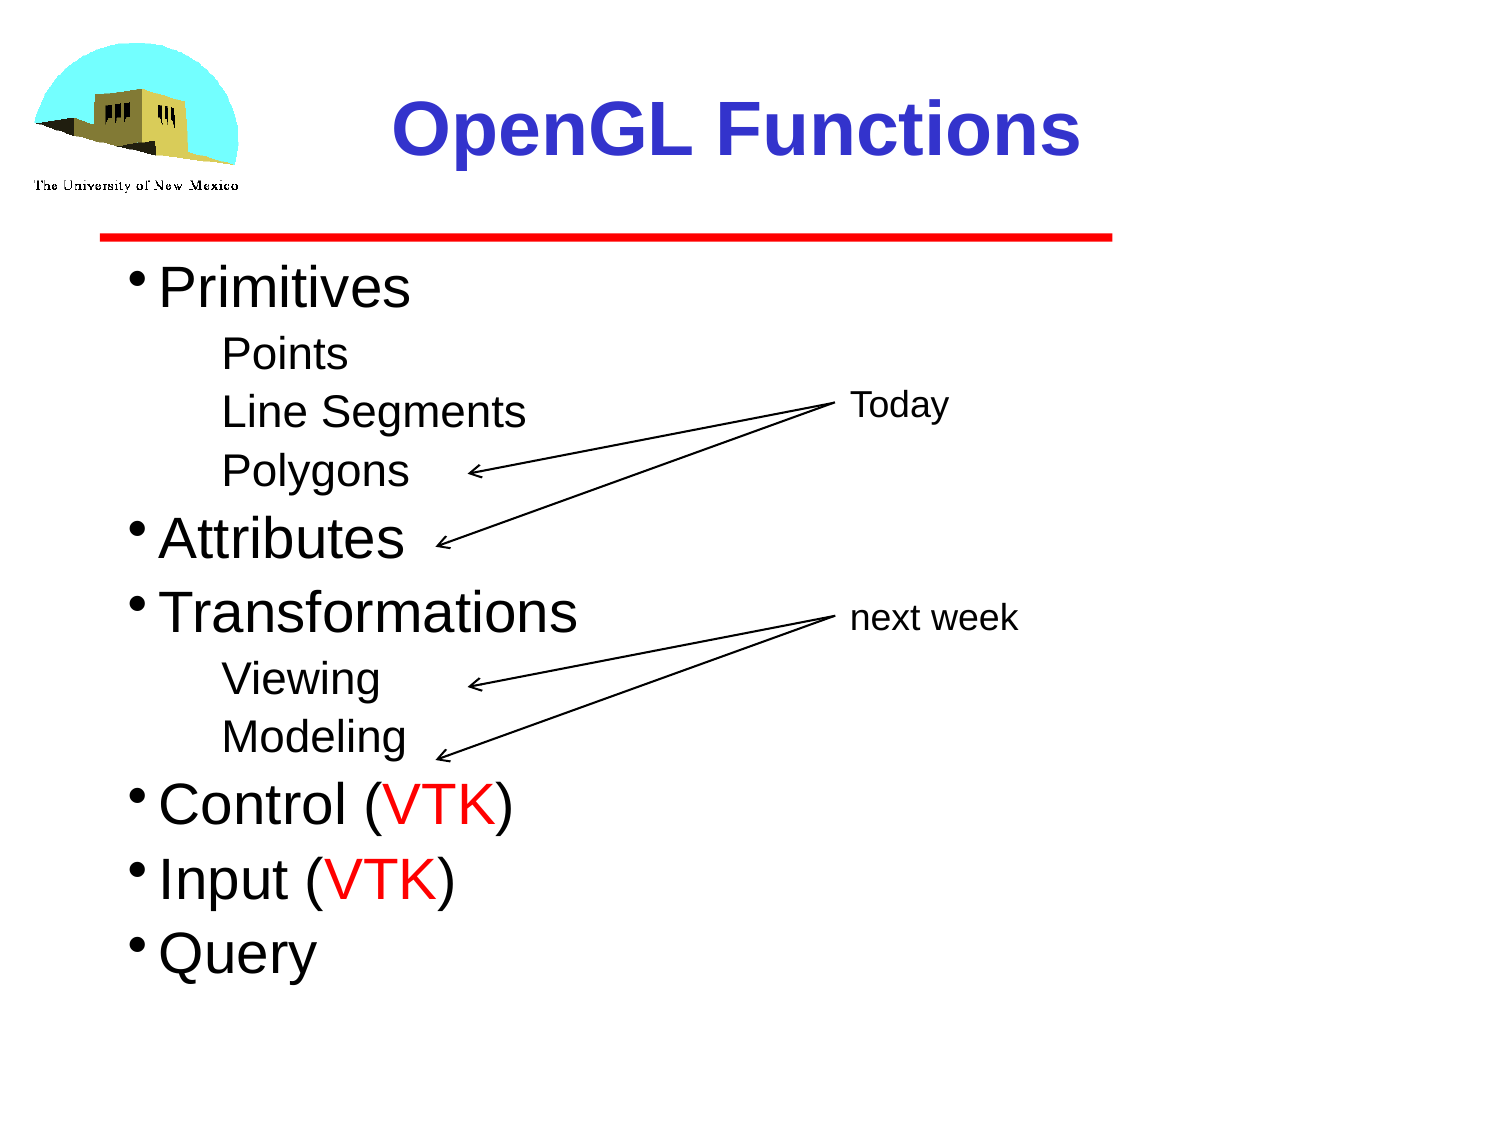

# OpenGL Functions
Primitives
Points
Line Segments
Polygons
Attributes
Transformations
Viewing
Modeling
Control (VTK)
Input (VTK)
Query
Today
next week